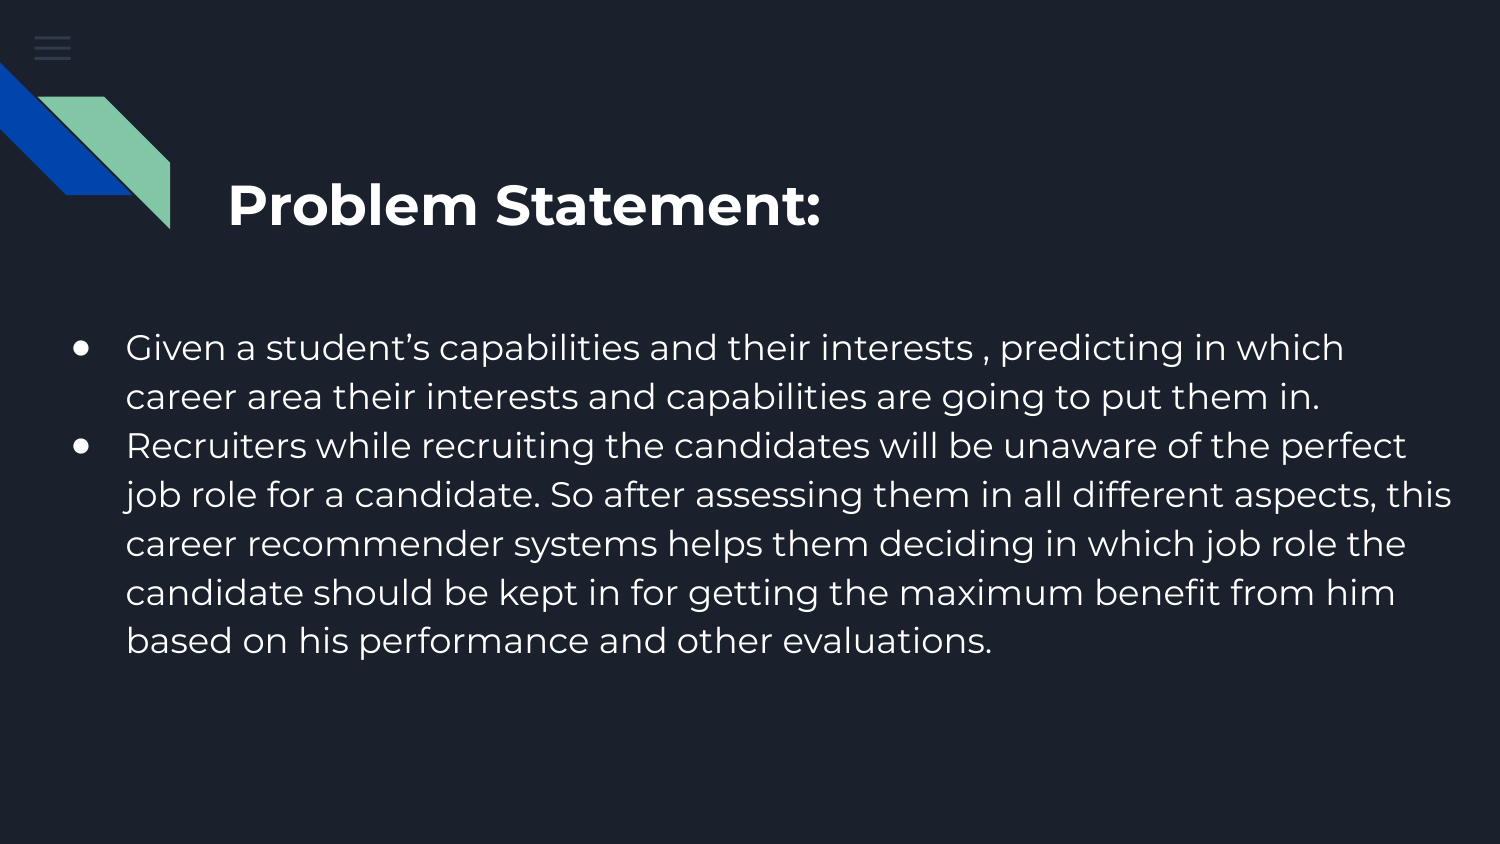

# Problem Statement:
Given a student’s capabilities and their interests , predicting in which career area their interests and capabilities are going to put them in.
Recruiters while recruiting the candidates will be unaware of the perfect job role for a candidate. So after assessing them in all different aspects, this career recommender systems helps them deciding in which job role the candidate should be kept in for getting the maximum benefit from him based on his performance and other evaluations.